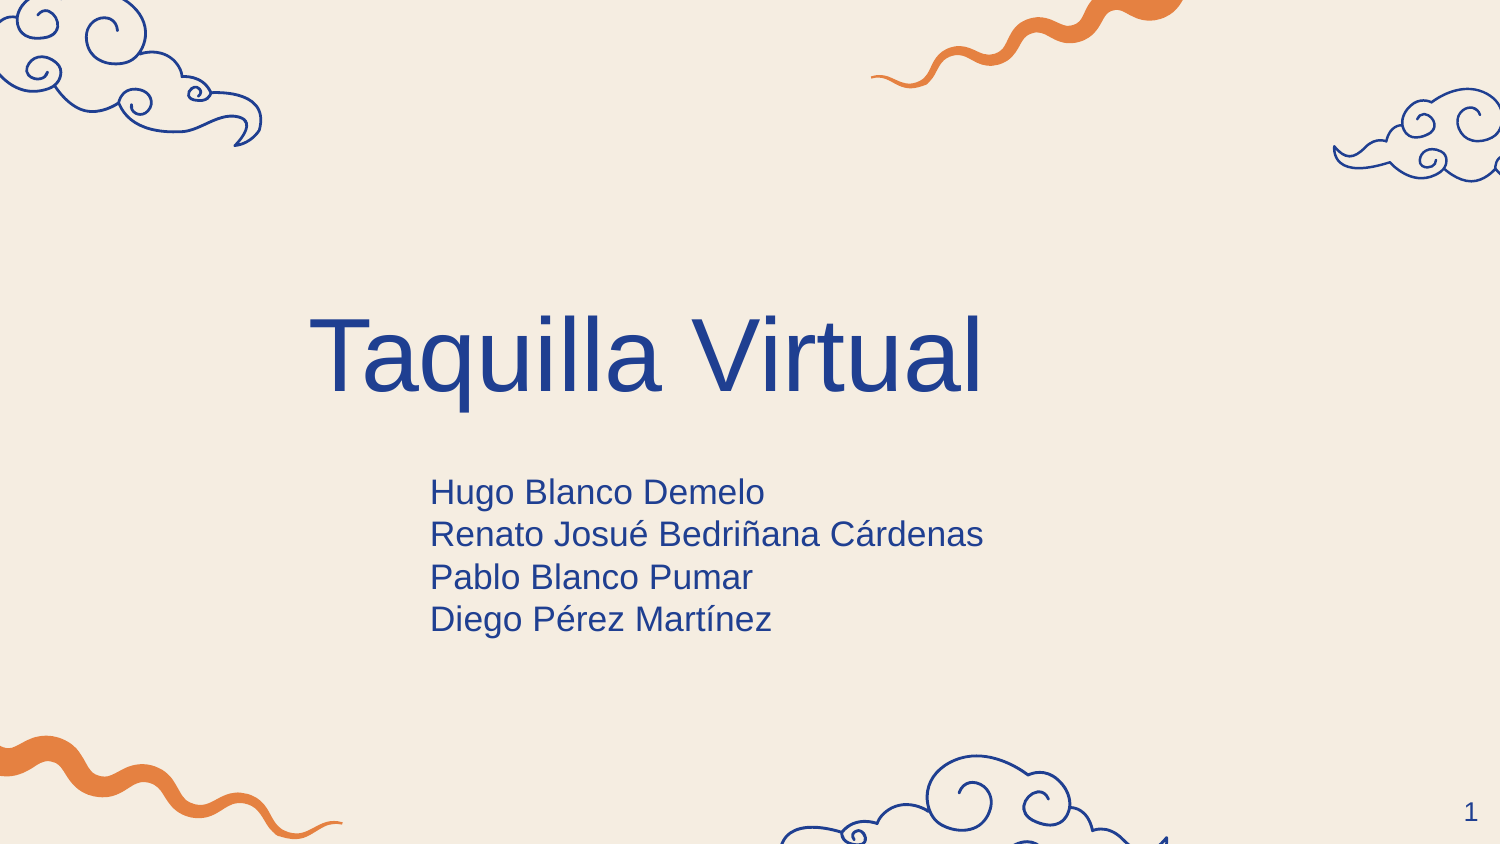

# Taquilla Virtual
Hugo Blanco Demelo
Renato Josué Bedriñana Cárdenas
Pablo Blanco Pumar
Diego Pérez Martínez
1